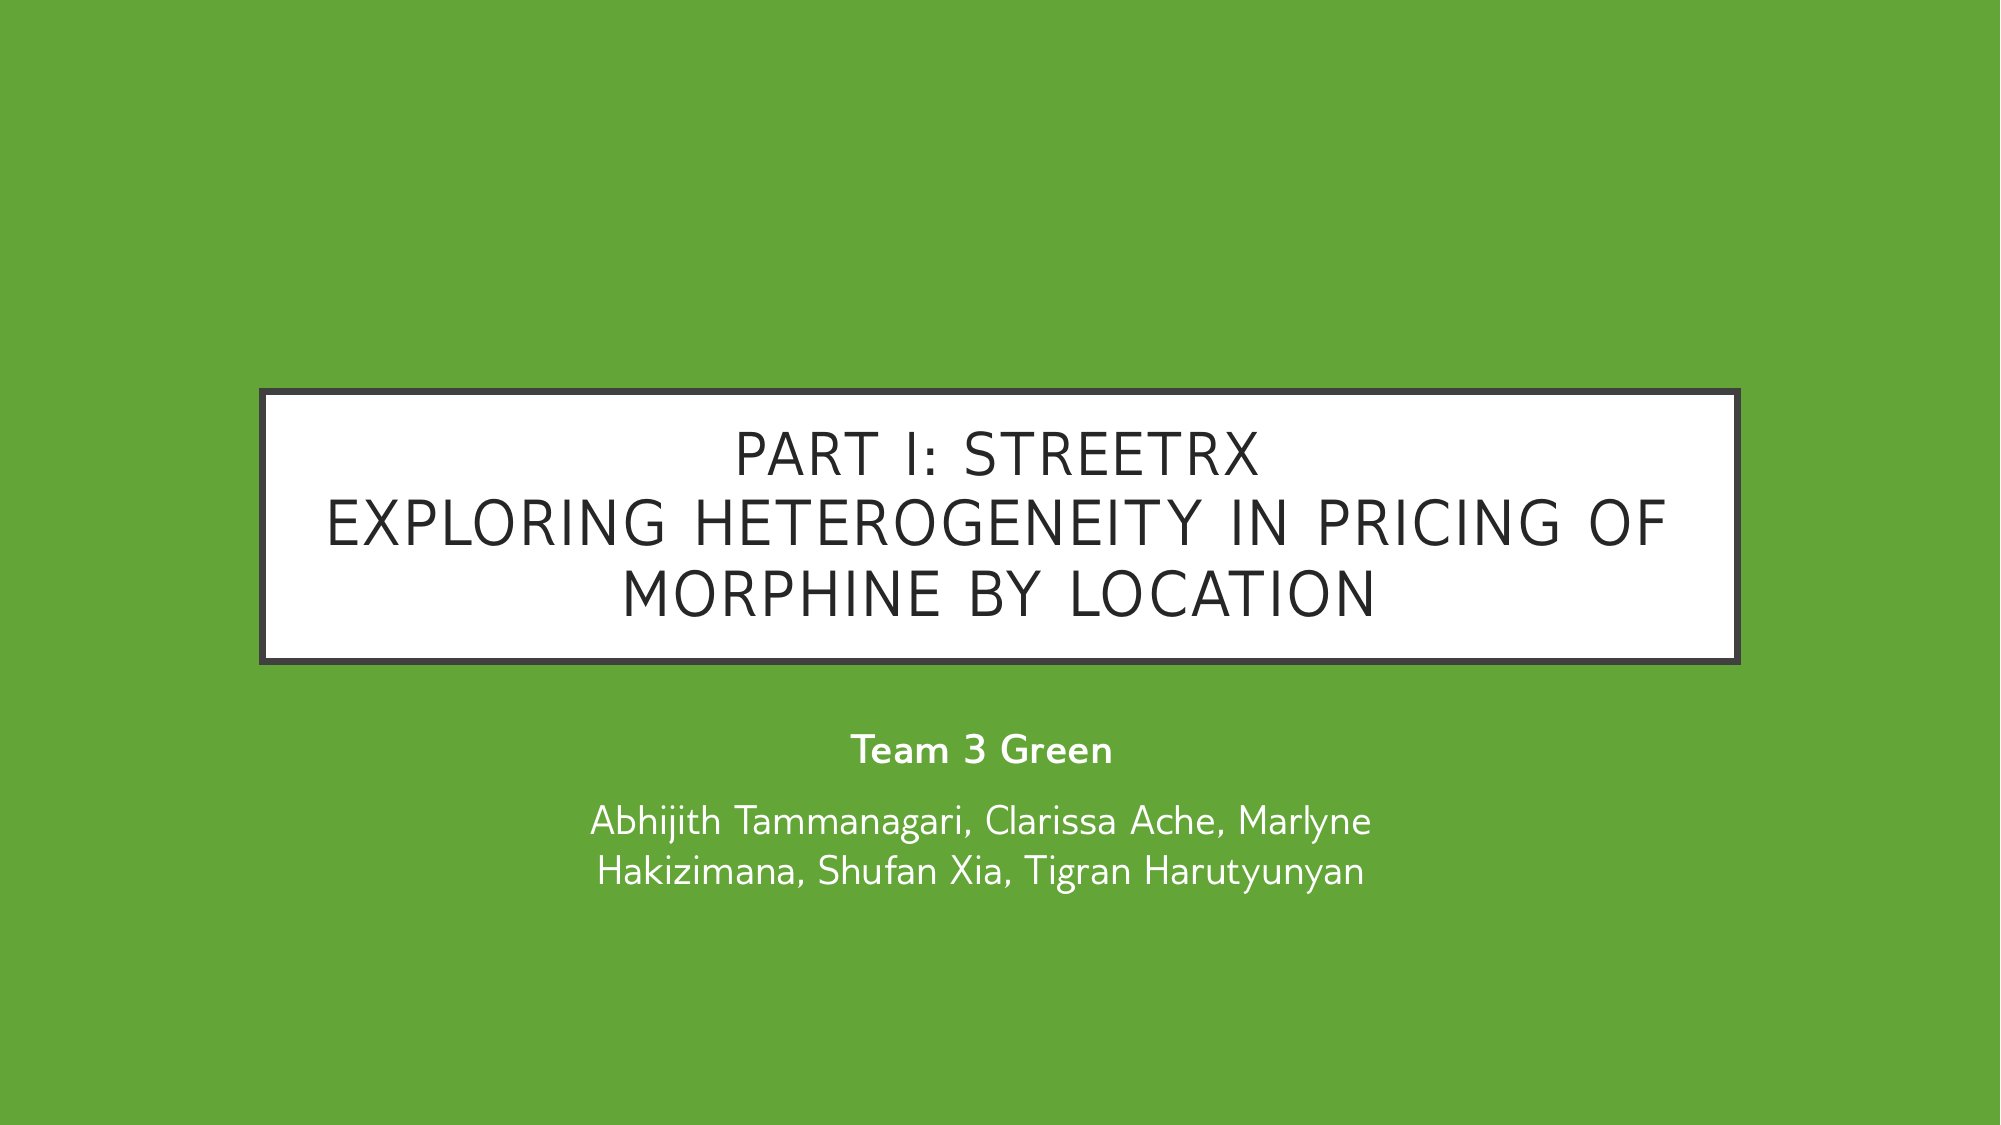

# Part I: StreetRx exploring heterogeneity in pricing of morphine by location
Team 3 Green
Abhijith Tammanagari, Clarissa Ache, Marlyne Hakizimana, Shufan Xia, Tigran Harutyunyan